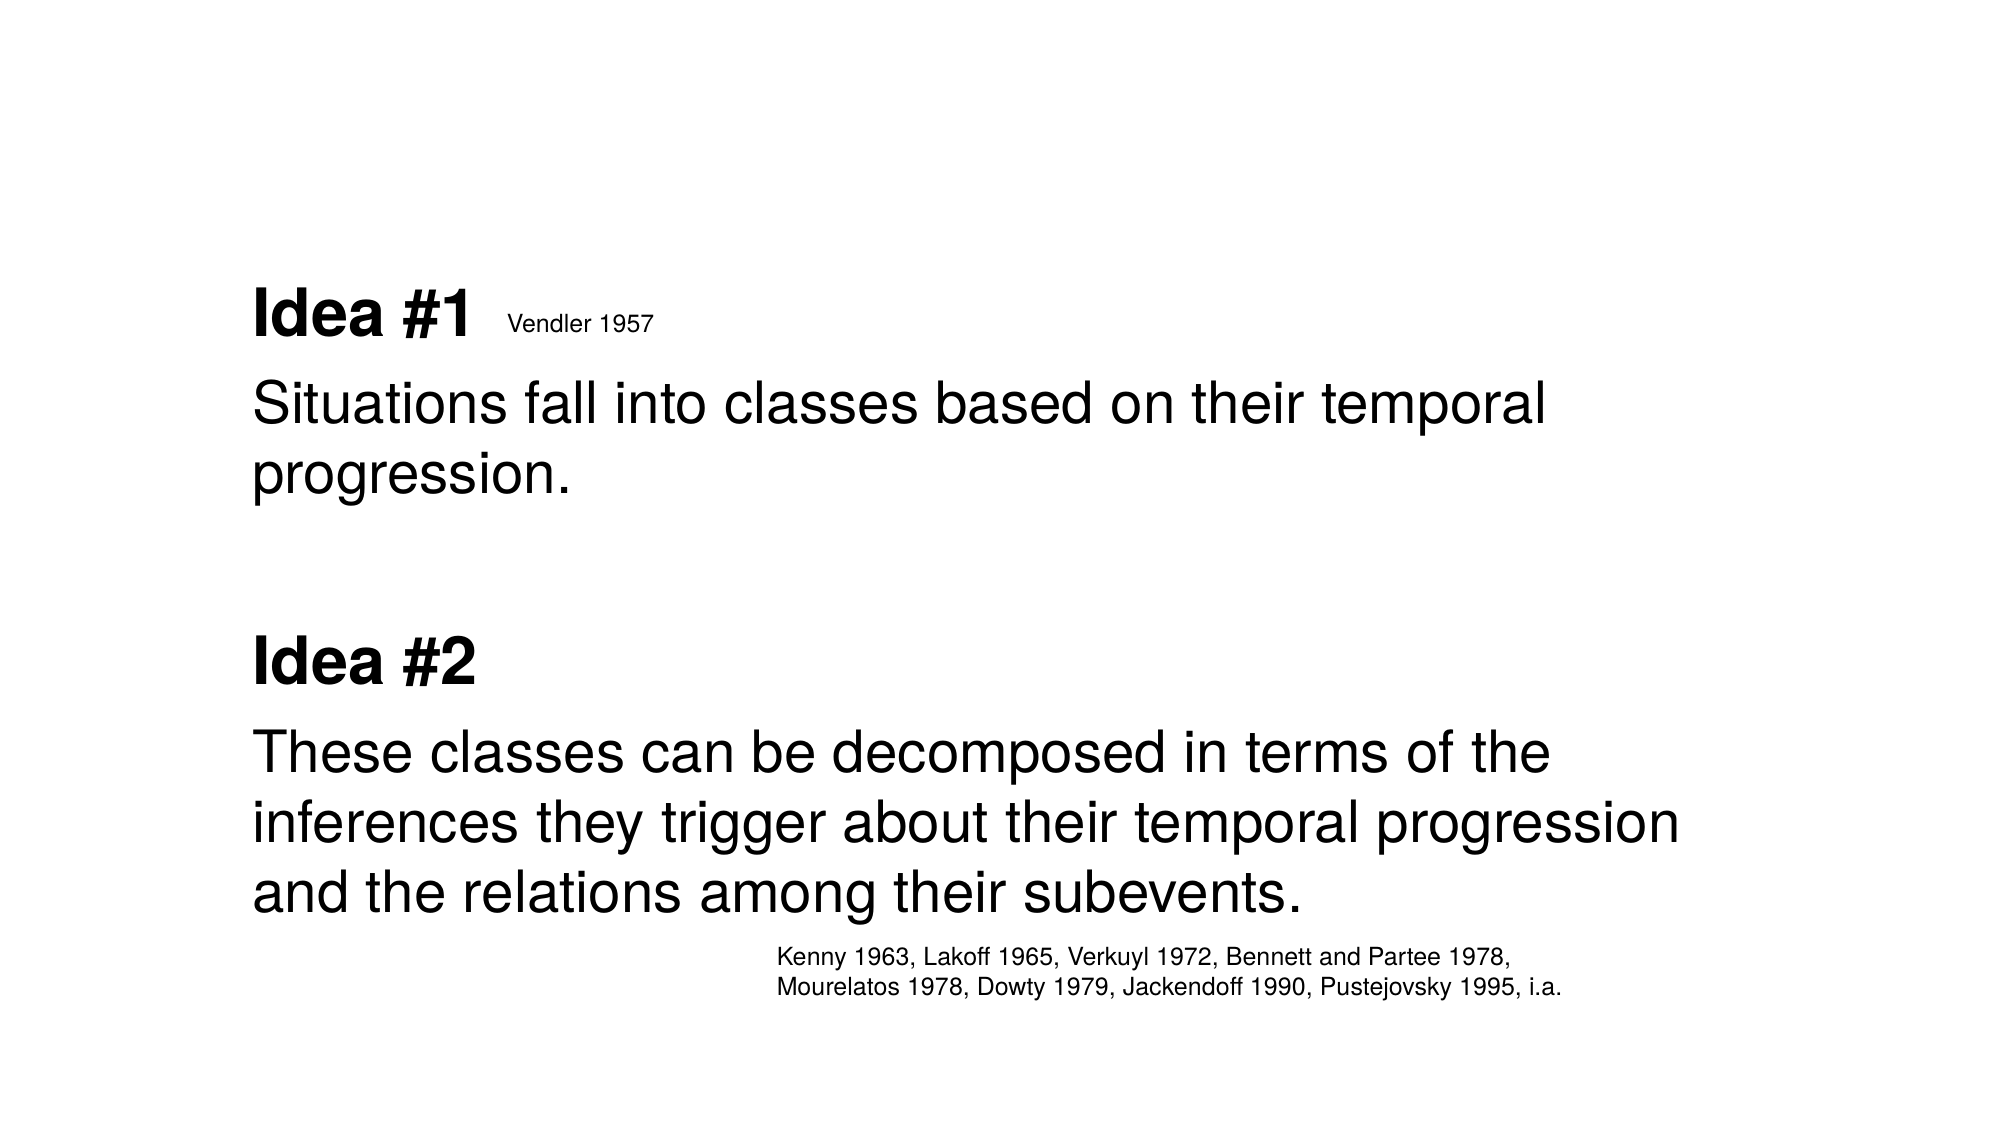

Idea #1
Situations fall into classes based on their temporal progression.
Vendler 1957
Idea #2
These classes can be decomposed in terms of the inferences they trigger about their temporal progression and the relations among their subevents.
Kenny 1963, Lakoff 1965, Verkuyl 1972, Bennett and Partee 1978, Mourelatos 1978, Dowty 1979, Jackendoff 1990, Pustejovsky 1995, i.a.